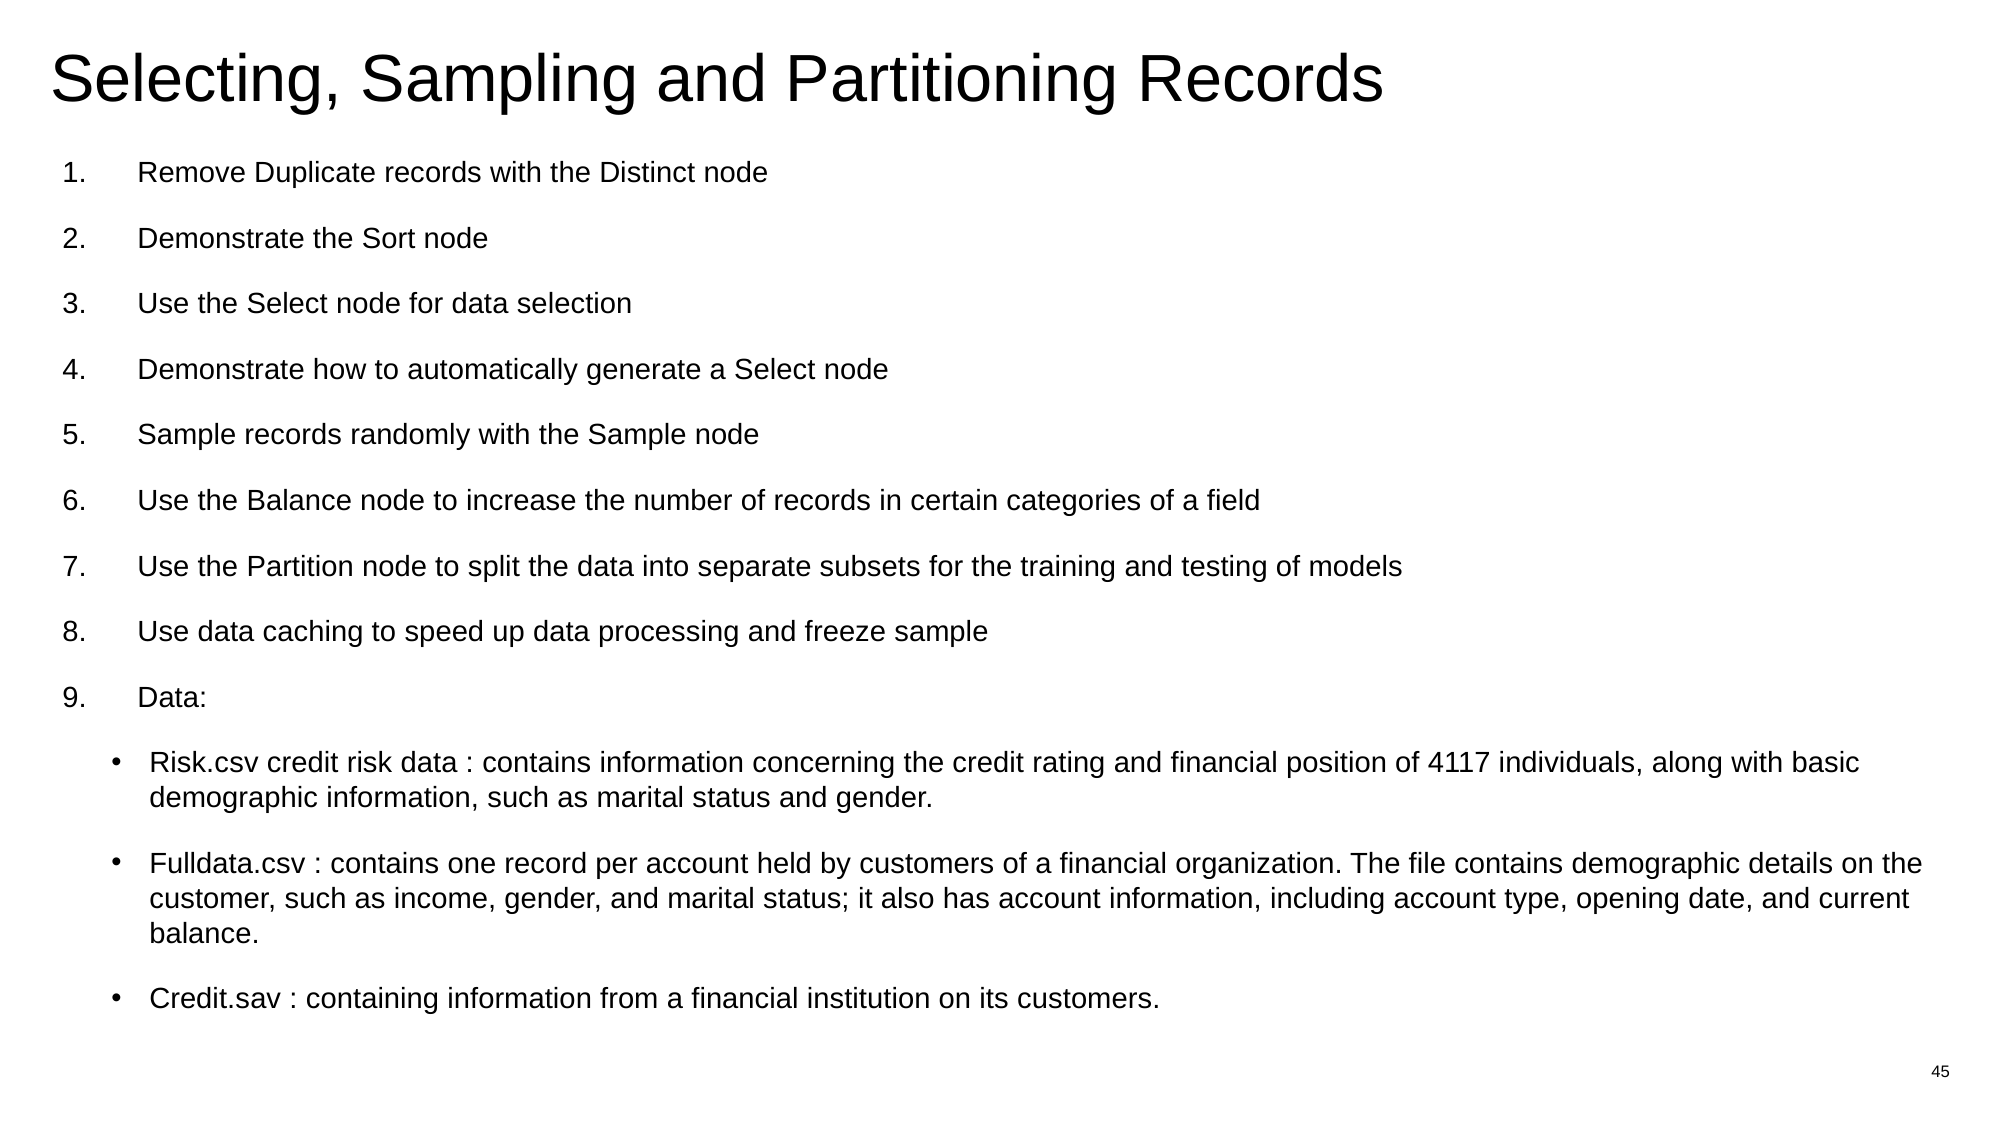

# Selecting, Sampling and Partitioning Records
Remove Duplicate records with the Distinct node
Demonstrate the Sort node
Use the Select node for data selection
Demonstrate how to automatically generate a Select node
Sample records randomly with the Sample node
Use the Balance node to increase the number of records in certain categories of a field
Use the Partition node to split the data into separate subsets for the training and testing of models
Use data caching to speed up data processing and freeze sample
Data:
Risk.csv credit risk data : contains information concerning the credit rating and financial position of 4117 individuals, along with basic demographic information, such as marital status and gender.
Fulldata.csv : contains one record per account held by customers of a financial organization. The file contains demographic details on the customer, such as income, gender, and marital status; it also has account information, including account type, opening date, and current balance.
Credit.sav : containing information from a financial institution on its customers.

45